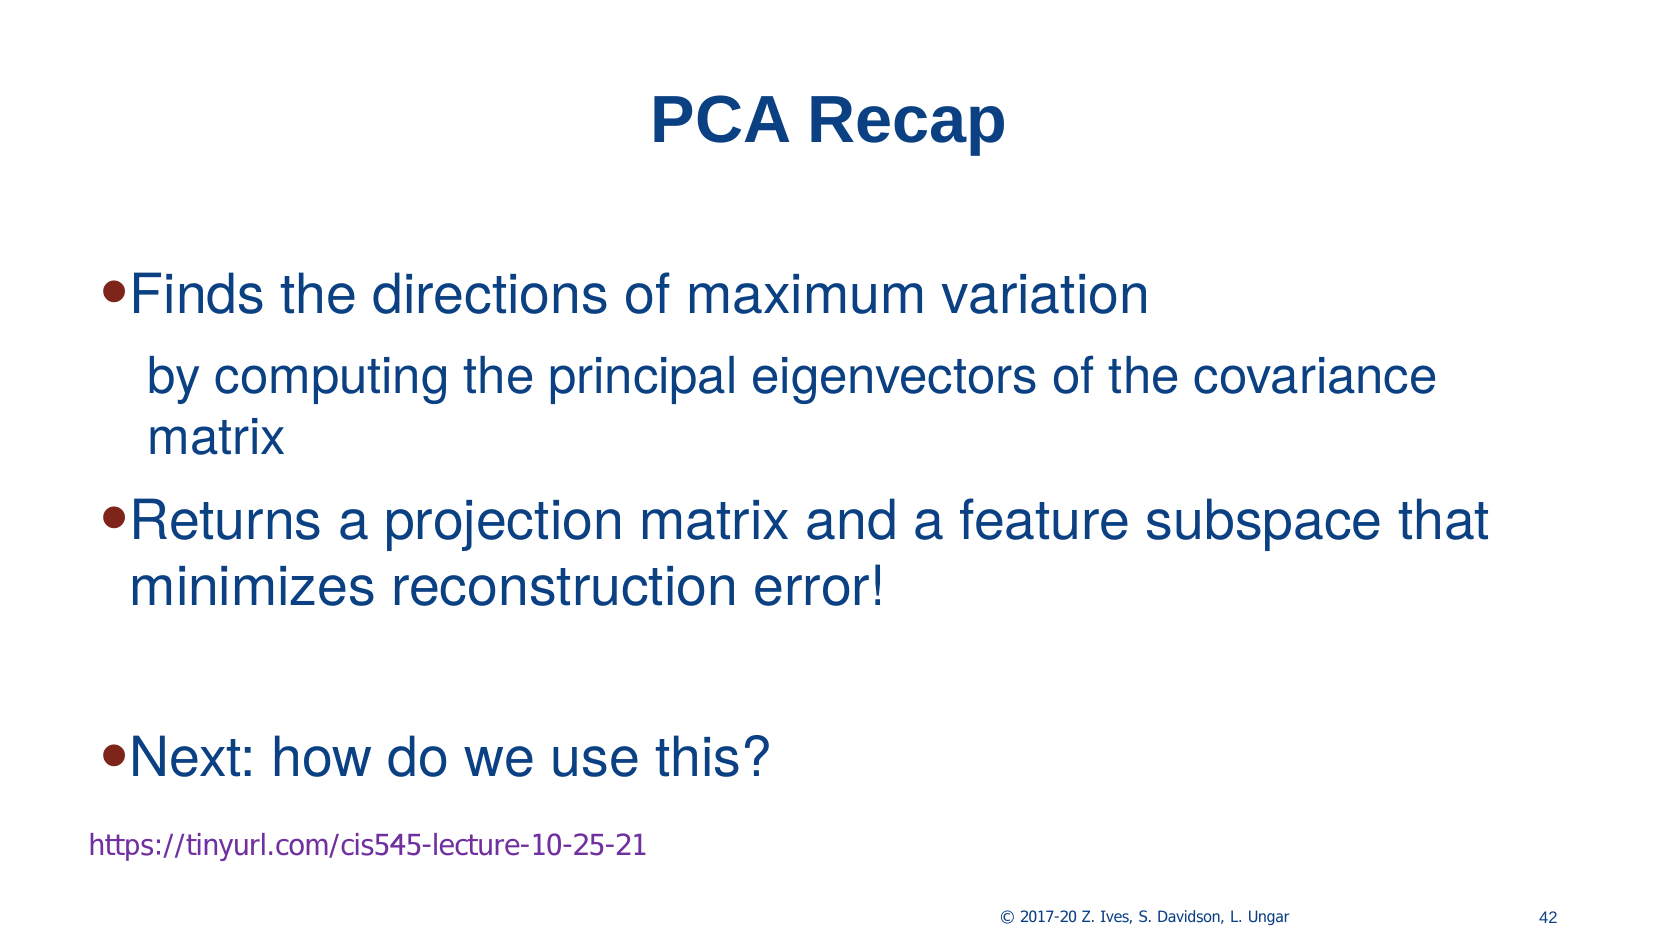

# PCA Recap
Finds the directions of maximum variation
by computing the principal eigenvectors of the covariance matrix
Returns a projection matrix and a feature subspace that minimizes reconstruction error!

Next: how do we use this?

42